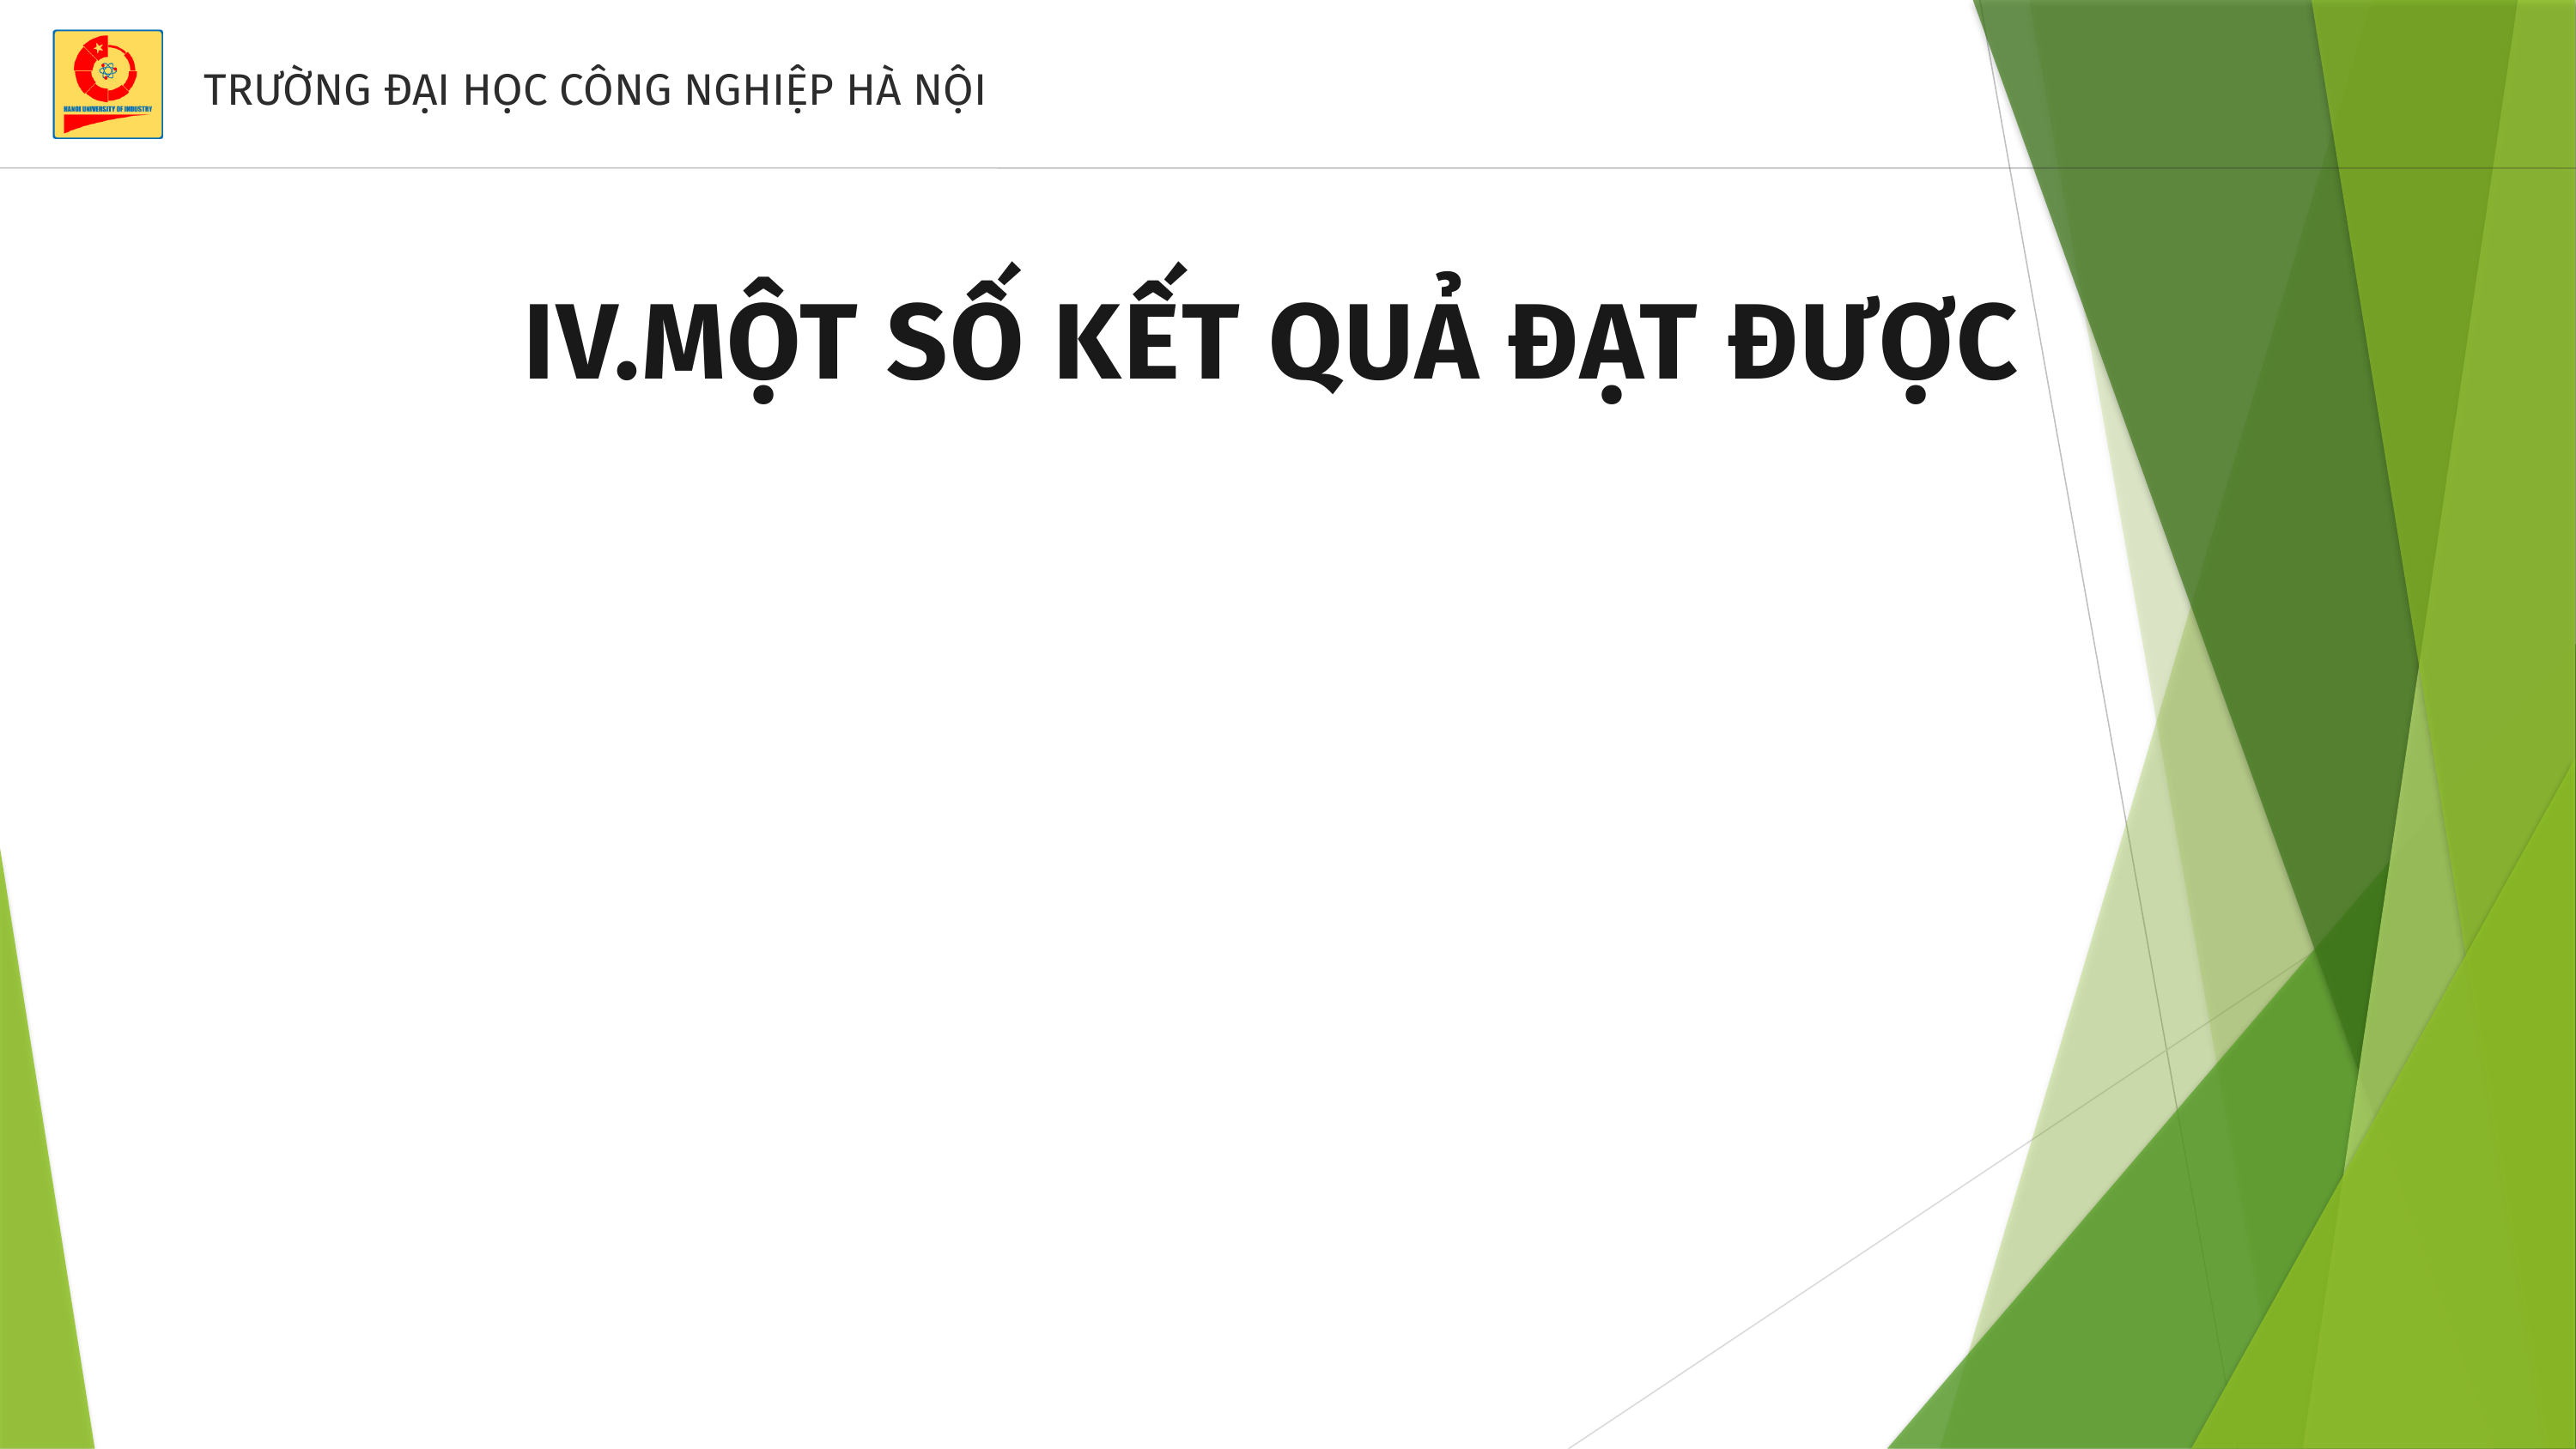

TRƯỜNG ĐẠI HỌC CÔNG NGHIỆP HÀ NỘI

IV.MỘT SỐ KẾT QUẢ ĐẠT ĐƯỢC